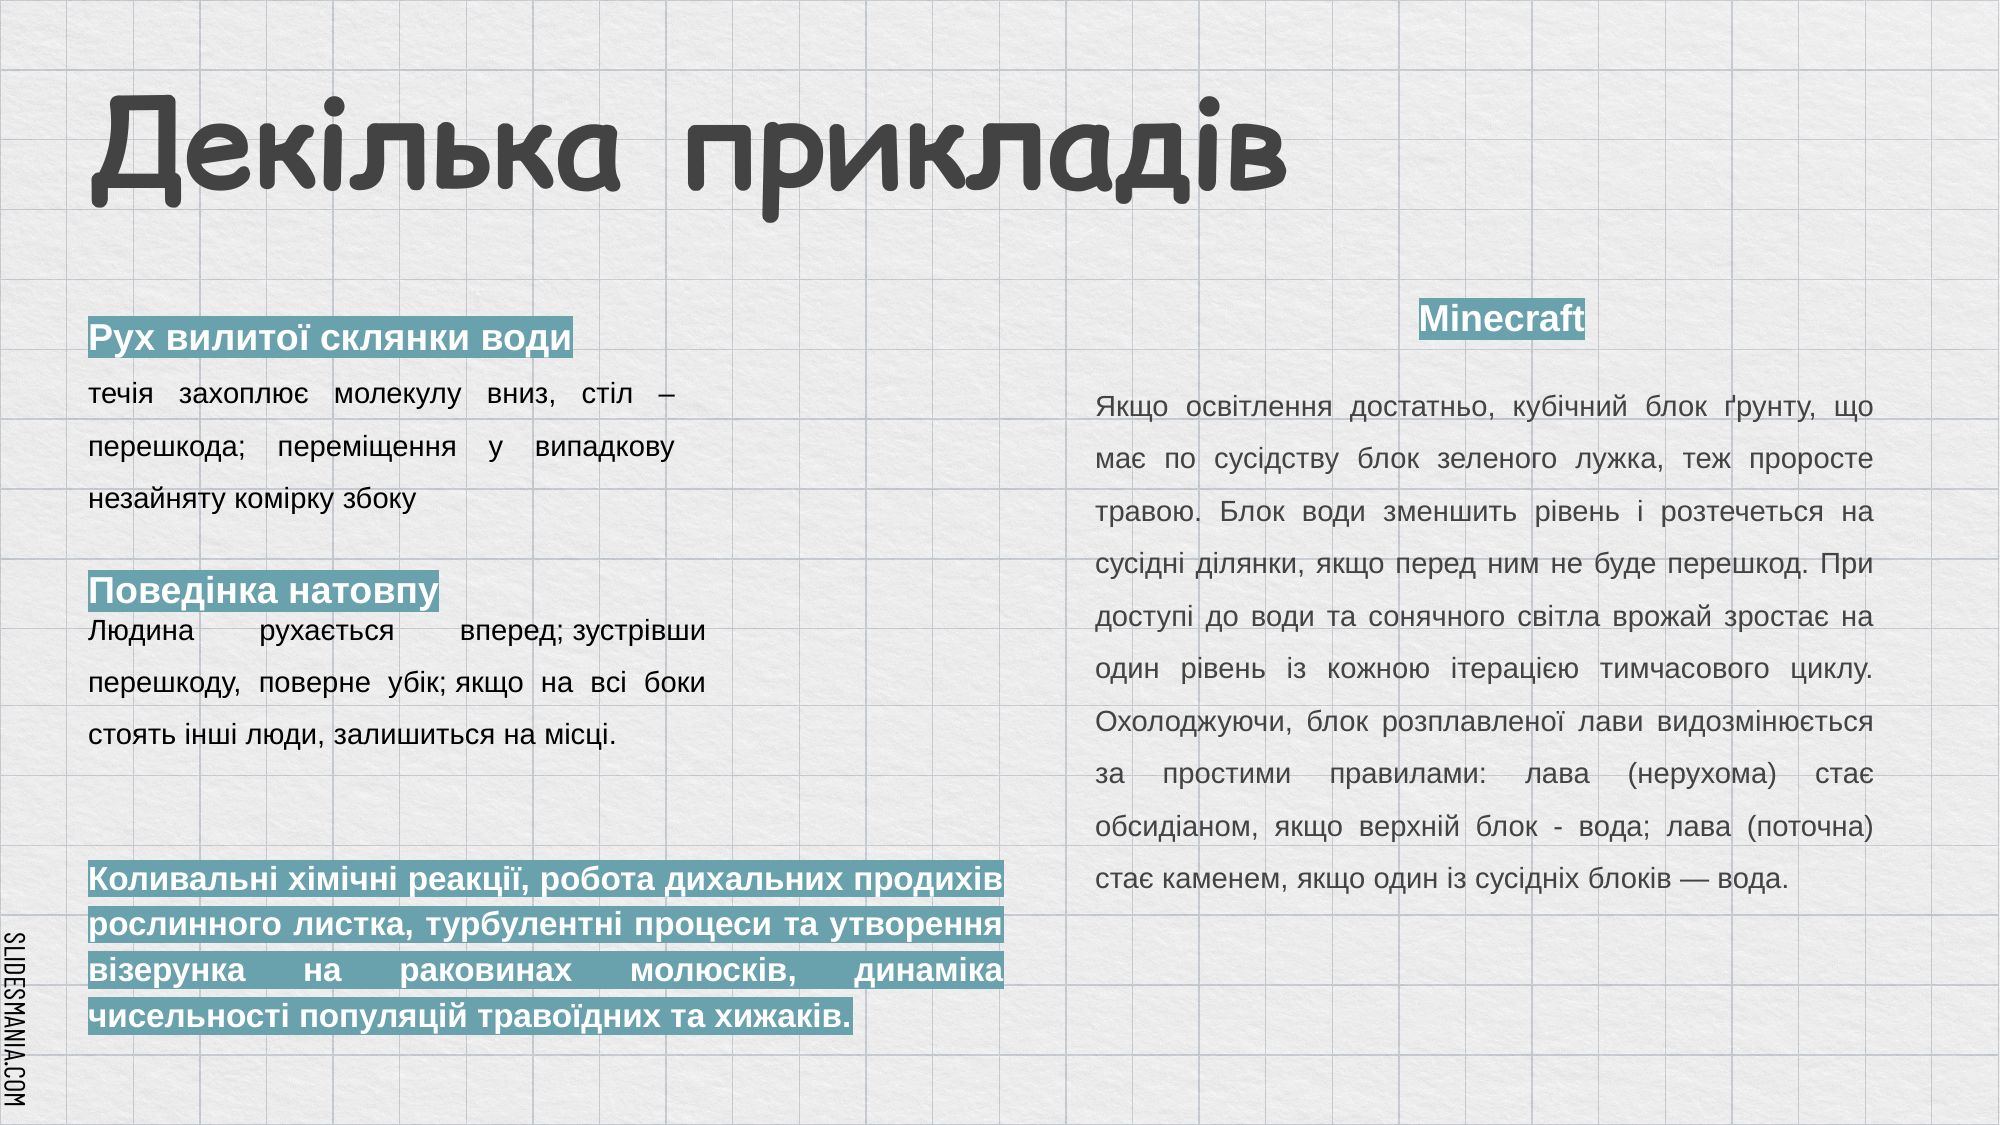

# Декілька прикладів
Minecraft
Рух вилитої склянки води
течія захоплює молекулу вниз, стіл – перешкода; переміщення у випадкову незайняту комірку збоку
Якщо освітлення достатньо, кубічний блок ґрунту, що має по сусідству блок зеленого лужка, теж проросте травою. Блок води зменшить рівень і розтечеться на сусідні ділянки, якщо перед ним не буде перешкод. При доступі до води та сонячного світла врожай зростає на один рівень із кожною ітерацією тимчасового циклу. Охолоджуючи, блок розплавленої лави видозмінюється за простими правилами: лава (нерухома) стає обсидіаном, якщо верхній блок - вода; лава (поточна) стає каменем, якщо один із сусідніх блоків — вода.
Поведінка натовпу
Людина рухається вперед; зустрівши перешкоду, поверне убік; якщо на всі боки стоять інші люди, залишиться на місці.
Коливальні хімічні реакції, робота дихальних продихів рослинного листка, турбулентні процеси та утворення візерунка на раковинах молюсків, динаміка чисельності популяцій травоїдних та хижаків.